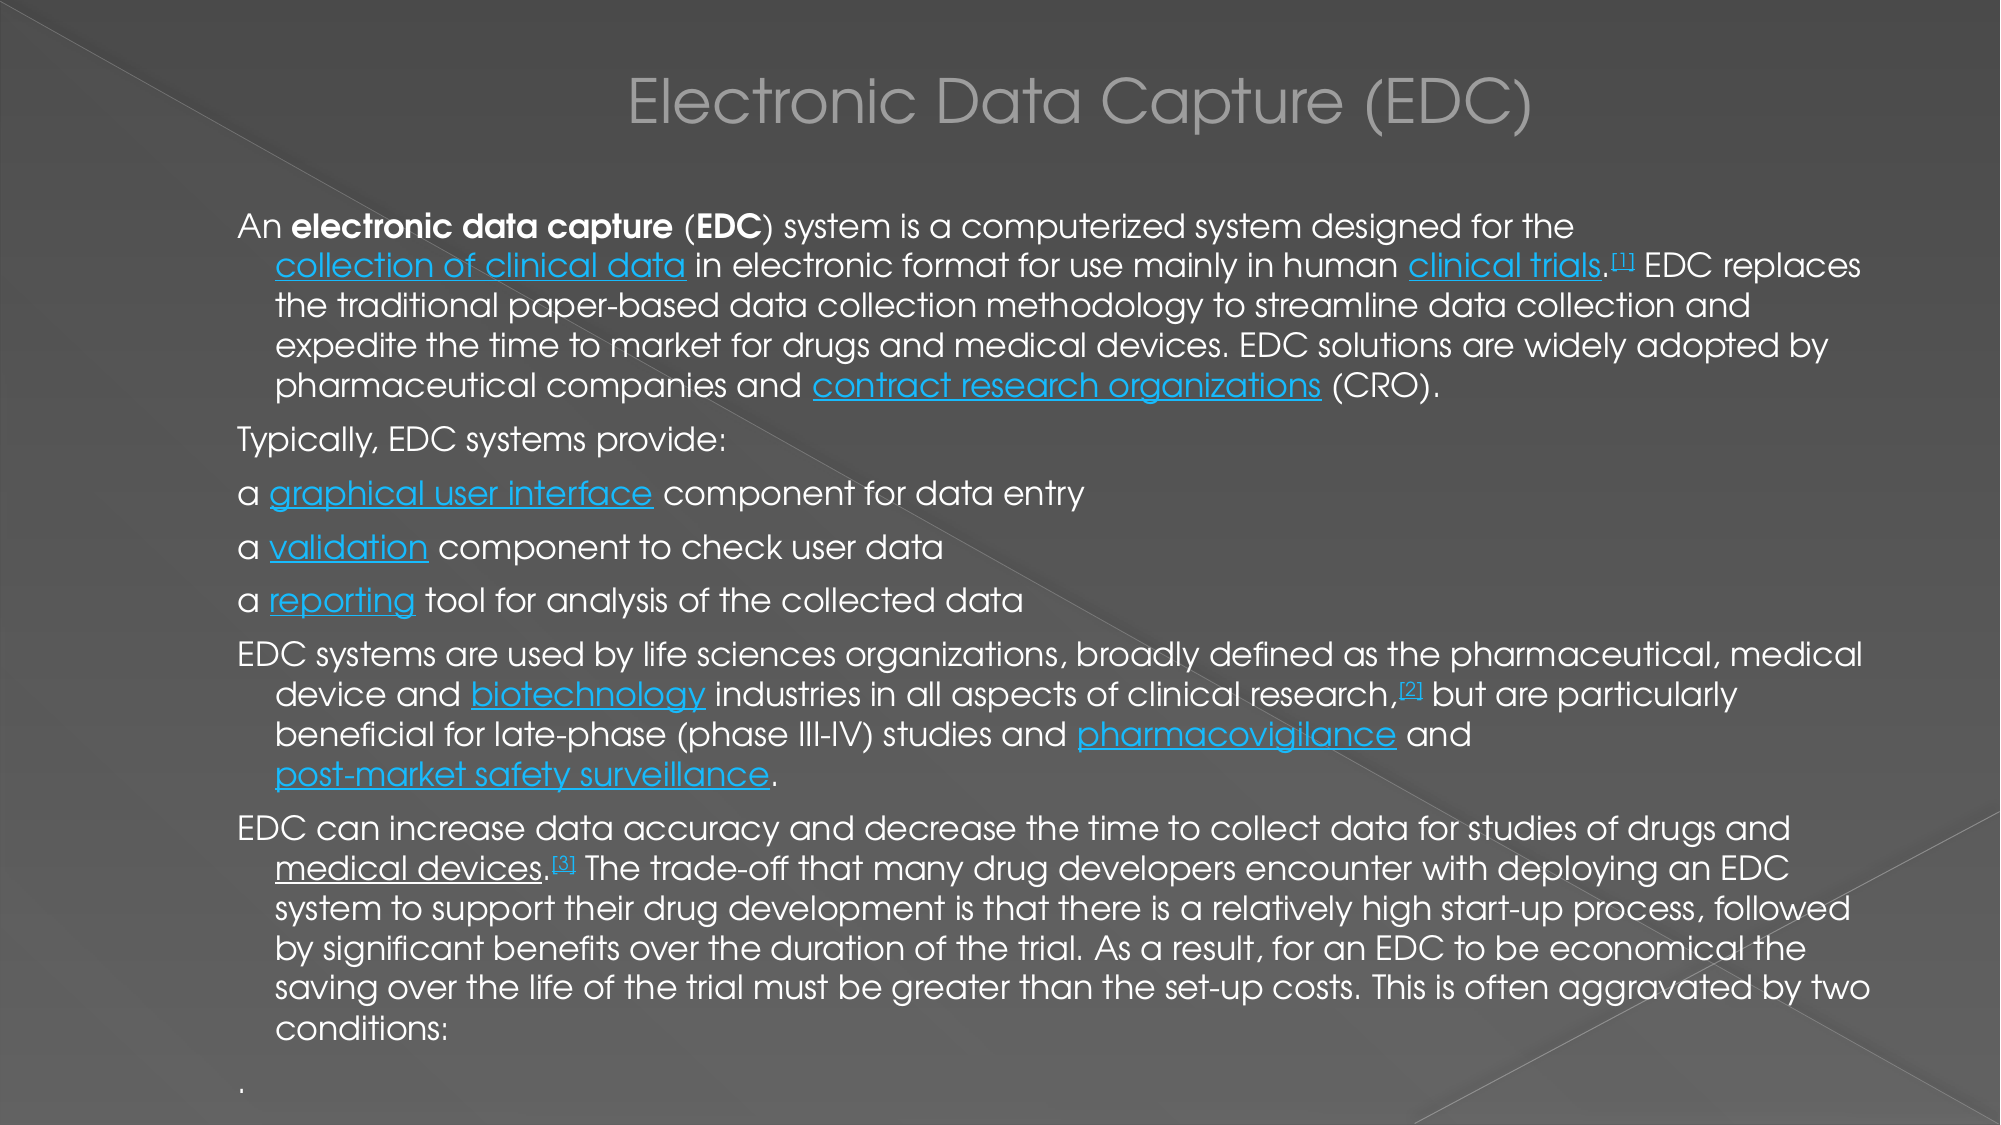

# Electronic Data Capture (EDC)
An electronic data capture (EDC) system is a computerized system designed for the collection of clinical data in electronic format for use mainly in human clinical trials.[1] EDC replaces the traditional paper-based data collection methodology to streamline data collection and expedite the time to market for drugs and medical devices. EDC solutions are widely adopted by pharmaceutical companies and contract research organizations (CRO).
Typically, EDC systems provide:
a graphical user interface component for data entry
a validation component to check user data
a reporting tool for analysis of the collected data
EDC systems are used by life sciences organizations, broadly defined as the pharmaceutical, medical device and biotechnology industries in all aspects of clinical research,[2] but are particularly beneficial for late-phase (phase III-IV) studies and pharmacovigilance and post-market safety surveillance.
EDC can increase data accuracy and decrease the time to collect data for studies of drugs and medical devices.[3] The trade-off that many drug developers encounter with deploying an EDC system to support their drug development is that there is a relatively high start-up process, followed by significant benefits over the duration of the trial. As a result, for an EDC to be economical the saving over the life of the trial must be greater than the set-up costs. This is often aggravated by two conditions:
.